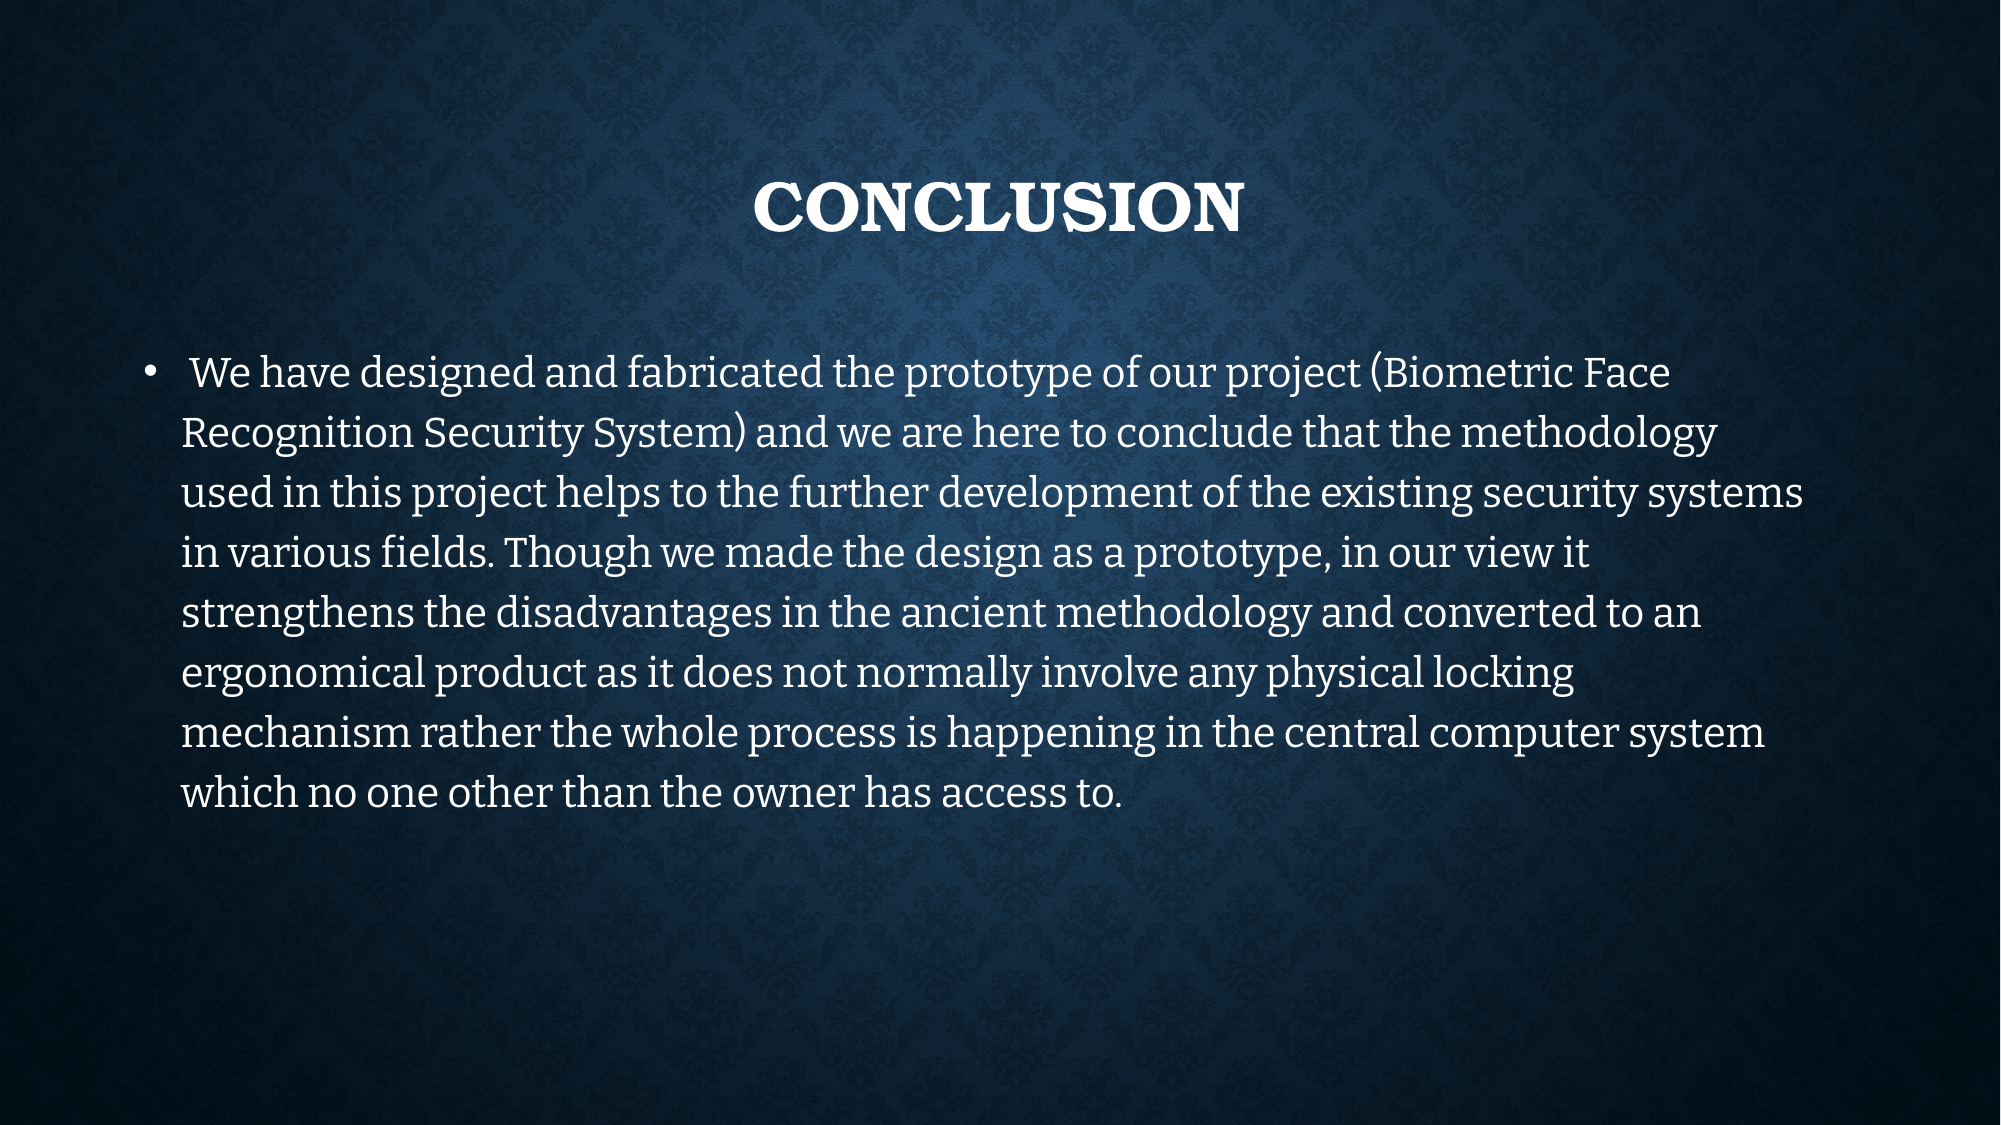

# CONCLUSION
 We have designed and fabricated the prototype of our project (Biometric Face Recognition Security System) and we are here to conclude that the methodology used in this project helps to the further development of the existing security systems in various fields. Though we made the design as a prototype, in our view it strengthens the disadvantages in the ancient methodology and converted to an ergonomical product as it does not normally involve any physical locking mechanism rather the whole process is happening in the central computer system which no one other than the owner has access to.